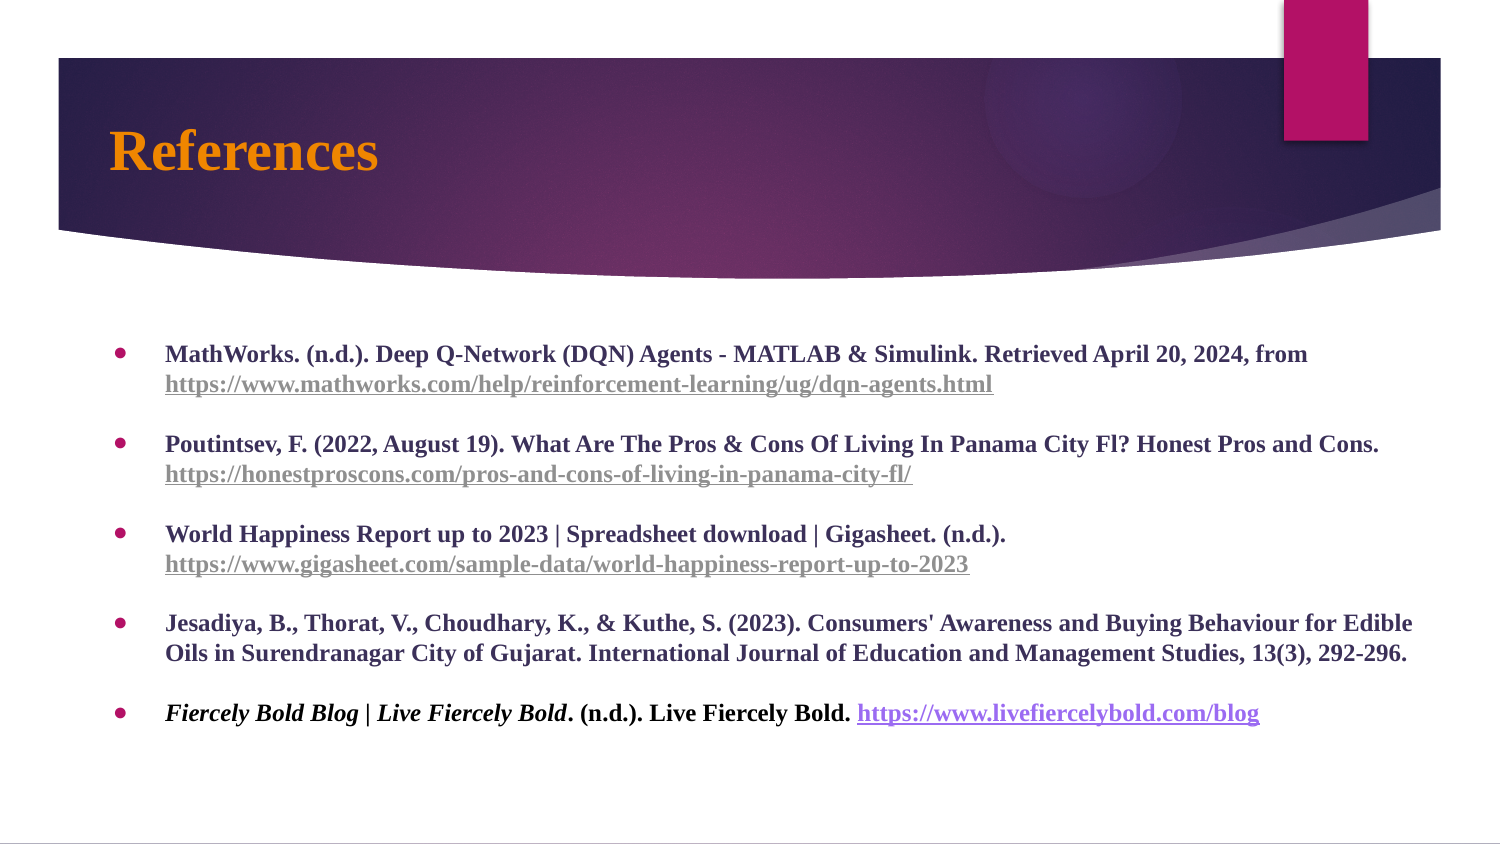

# References

MathWorks. (n.d.). Deep Q-Network (DQN) Agents - MATLAB & Simulink. Retrieved April 20, 2024, from https://www.mathworks.com/help/reinforcement-learning/ug/dqn-agents.html

Poutintsev, F. (2022, August 19). What Are The Pros & Cons Of Living In Panama City Fl? Honest Pros and Cons. https://honestproscons.com/pros-and-cons-of-living-in-panama-city-fl/

World Happiness Report up to 2023 | Spreadsheet download | Gigasheet. (n.d.). https://www.gigasheet.com/sample-data/world-happiness-report-up-to-2023

Jesadiya, B., Thorat, V., Choudhary, K., & Kuthe, S. (2023). Consumers' Awareness and Buying Behaviour for Edible Oils in Surendranagar City of Gujarat. International Journal of Education and Management Studies, 13(3), 292-296.

Fiercely Bold Blog | Live Fiercely Bold. (n.d.). Live Fiercely Bold. https://www.livefiercelybold.com/blog